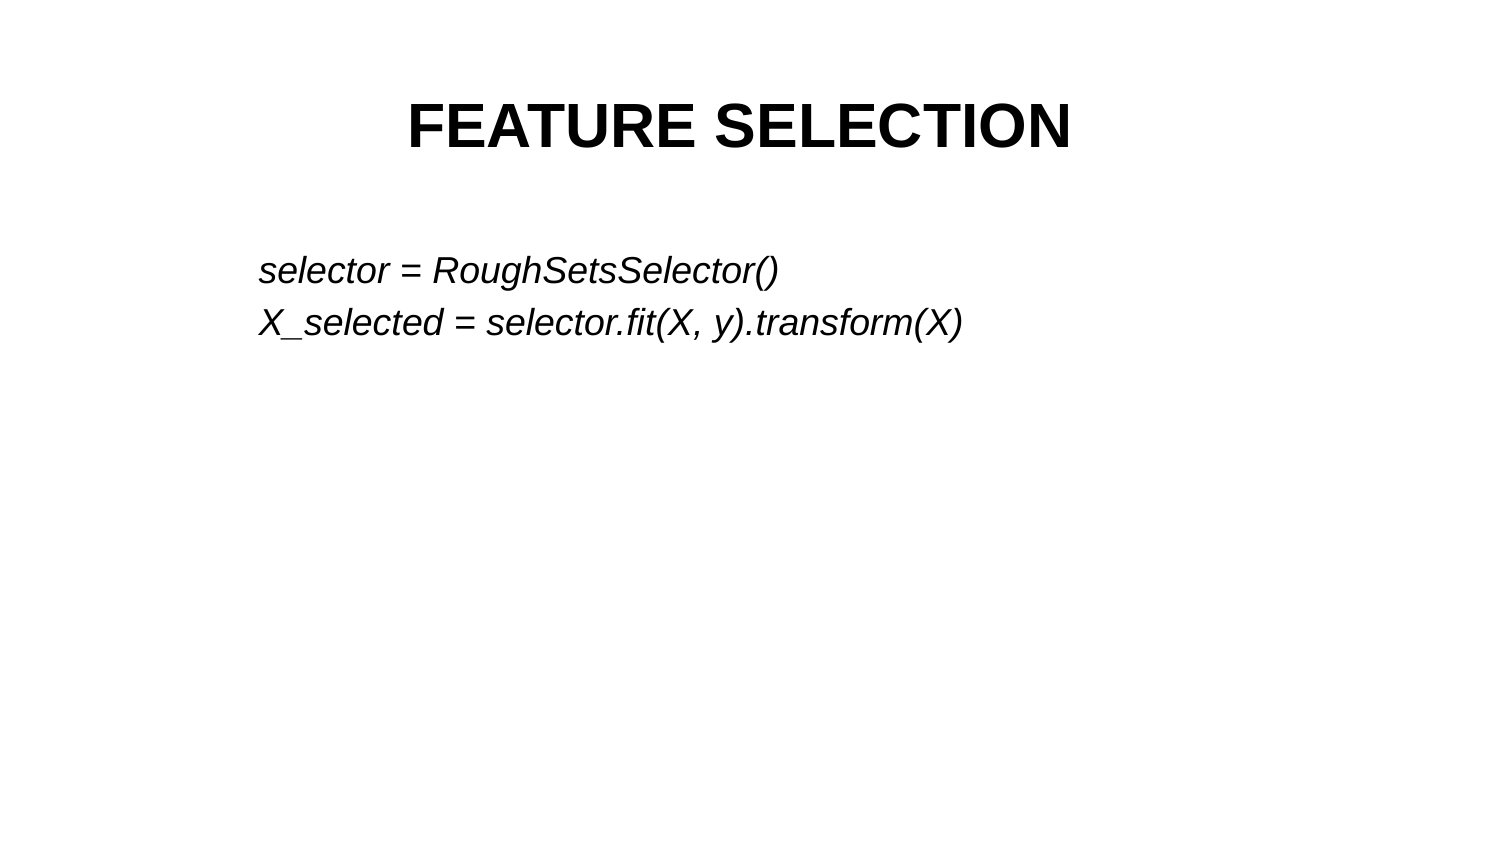

# FEATURE SELECTION
selector = RoughSetsSelector()
X_selected = selector.fit(X, y).transform(X)